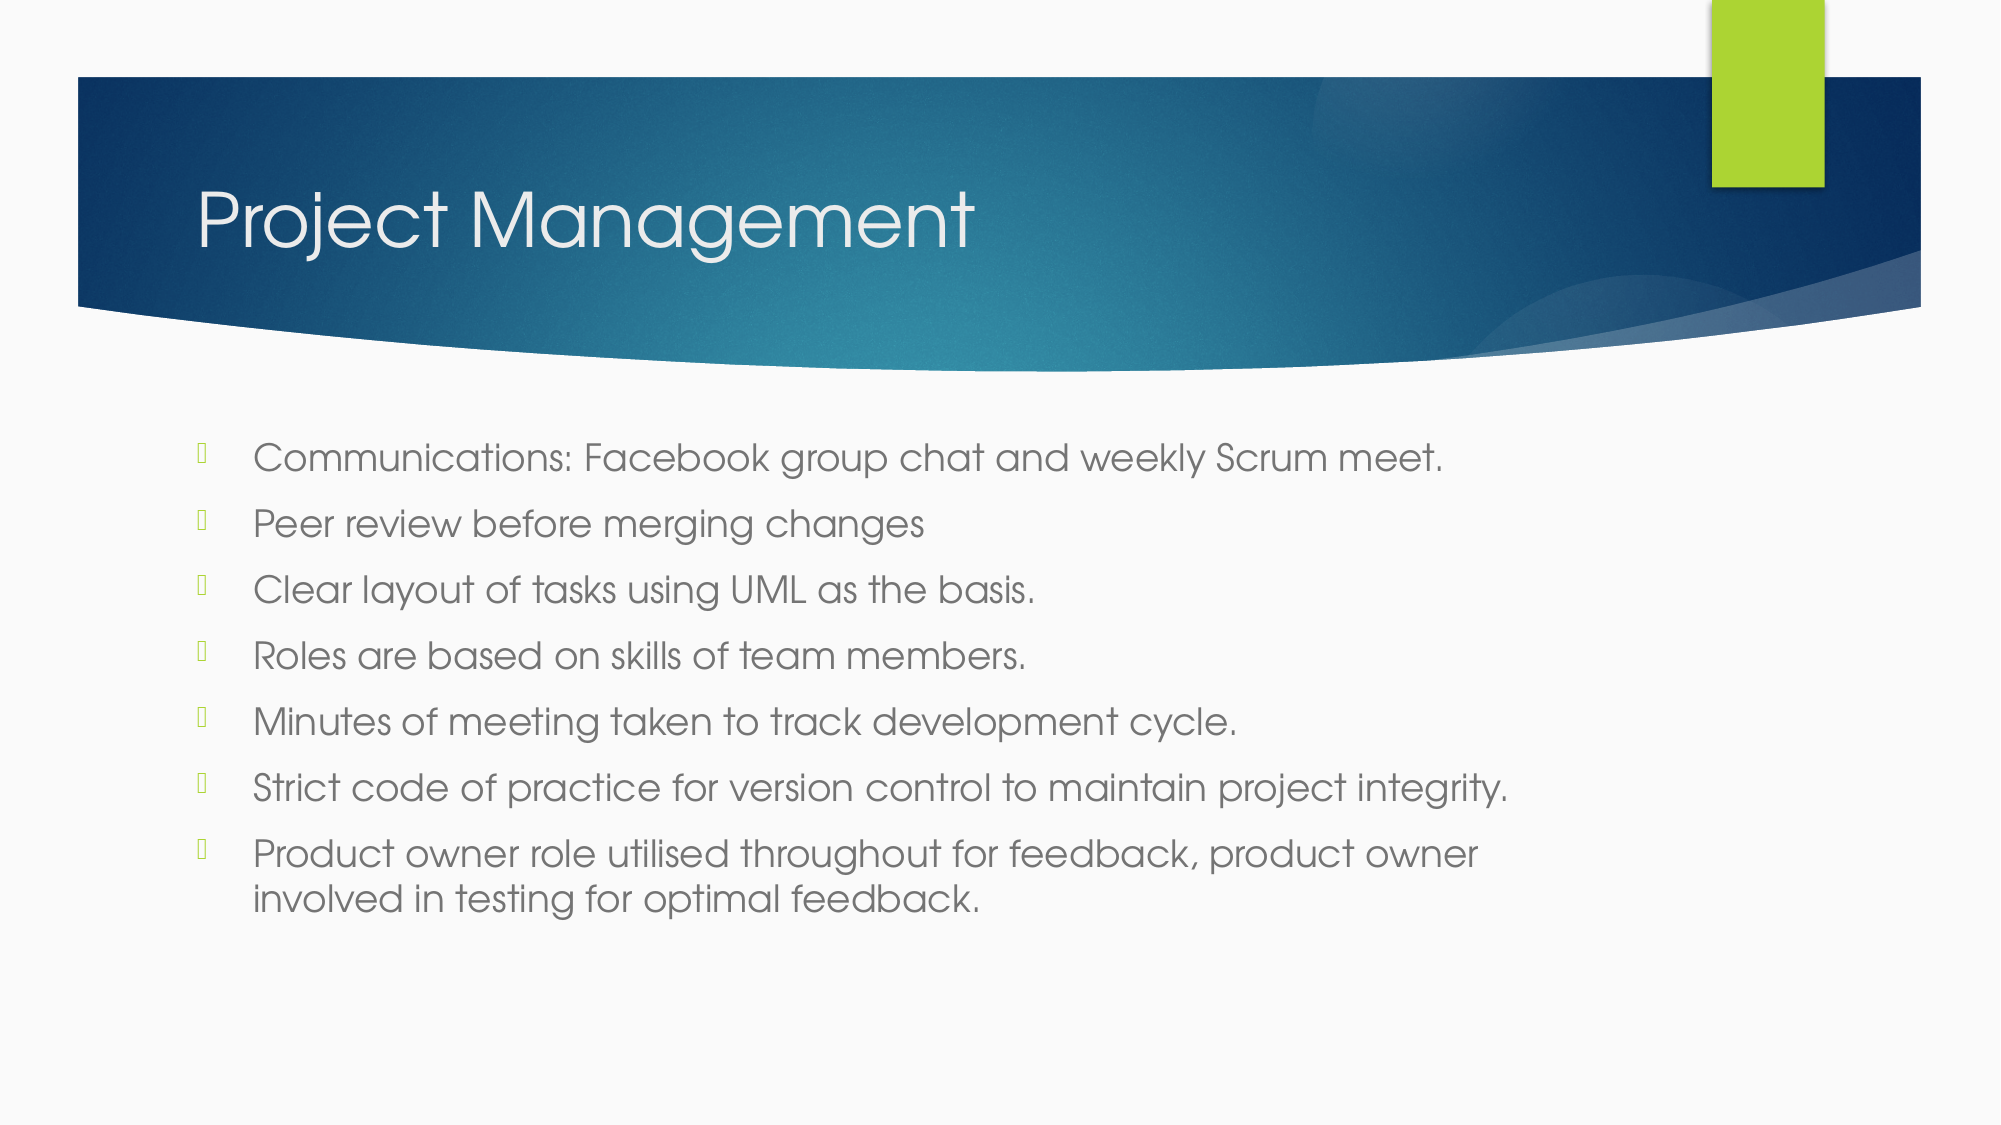

# Project Management
Communications: Facebook group chat and weekly Scrum meet.
Peer review before merging changes
Clear layout of tasks using UML as the basis.
Roles are based on skills of team members.
Minutes of meeting taken to track development cycle.
Strict code of practice for version control to maintain project integrity.
Product owner role utilised throughout for feedback, product owner involved in testing for optimal feedback.